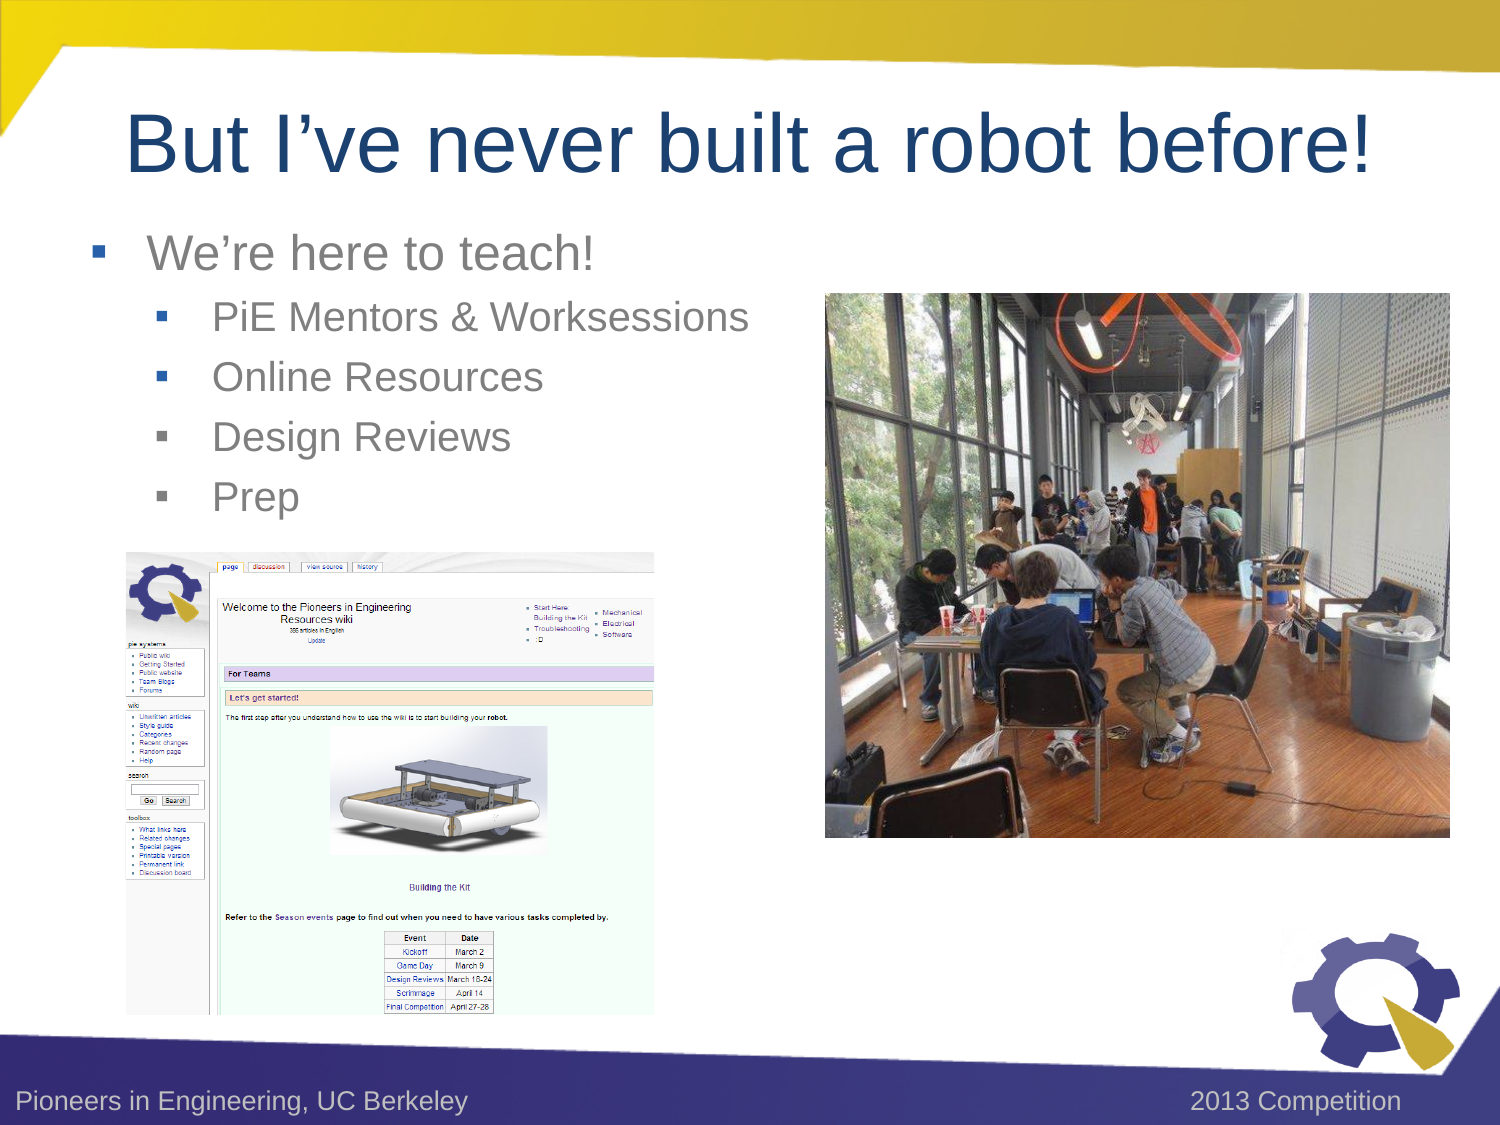

# But I’ve never built a robot before!
We’re here to teach!
PiE Mentors & Worksessions
Online Resources
Design Reviews
Prep